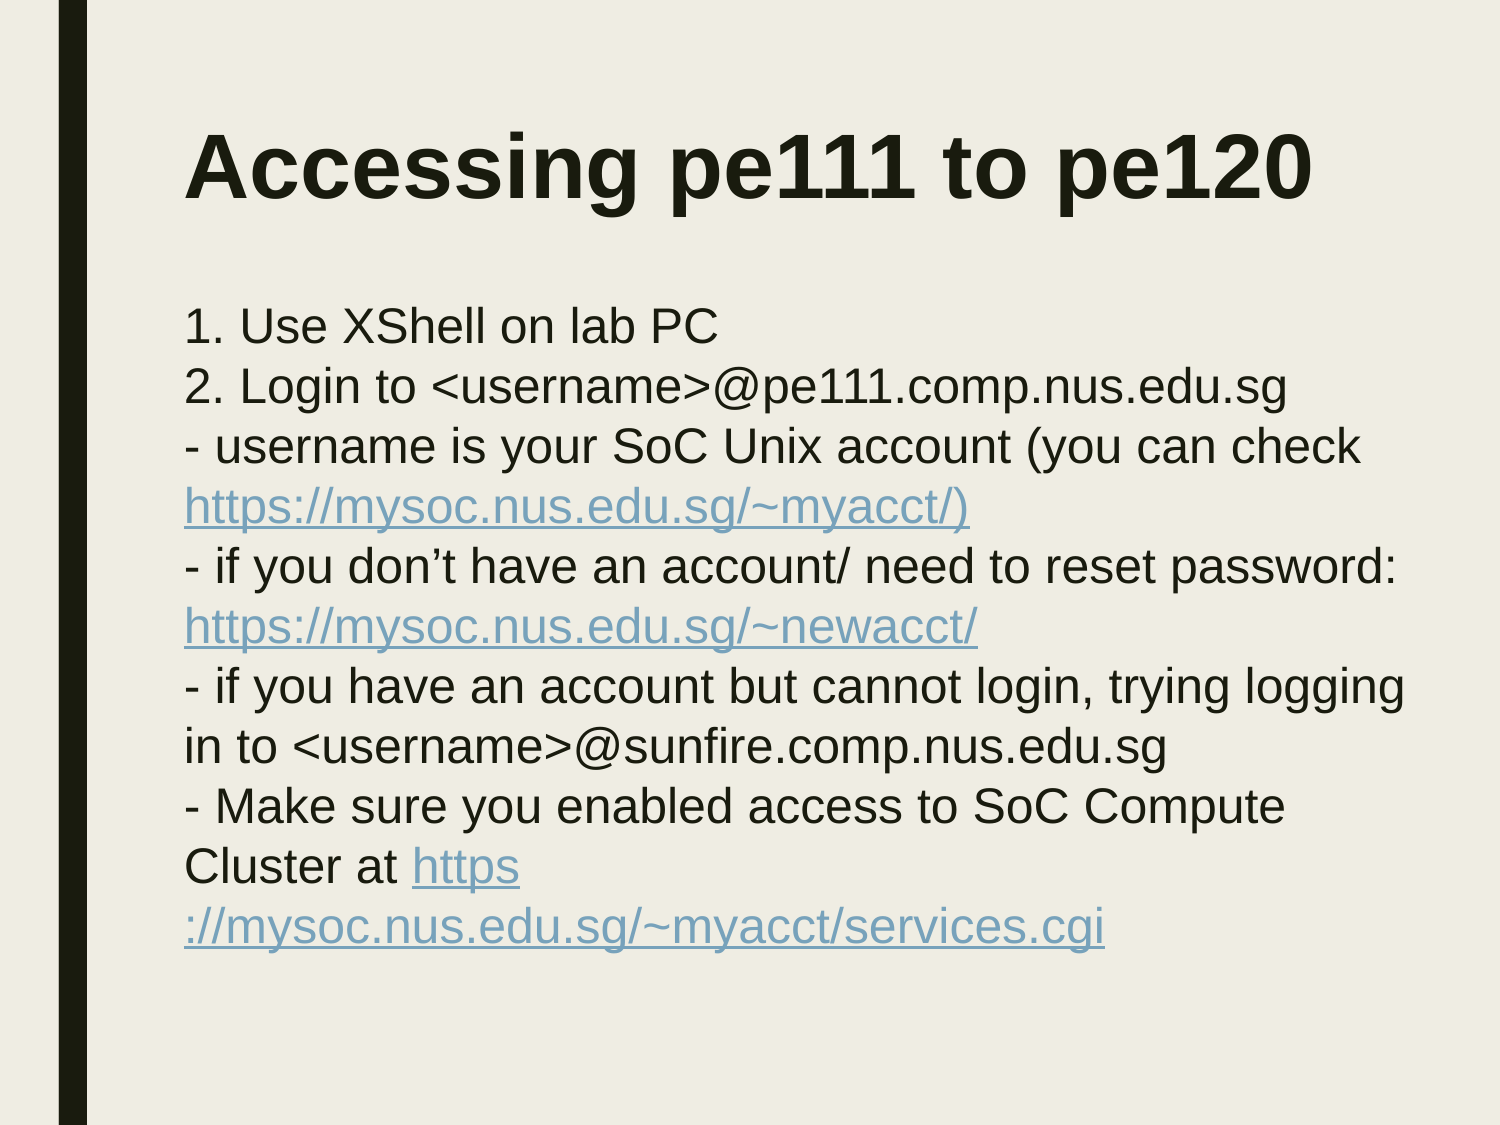

# Accessing pe111 to pe120
1. Use XShell on lab PC
2. Login to <username>@pe111.comp.nus.edu.sg
- username is your SoC Unix account (you can check https://mysoc.nus.edu.sg/~myacct/)
- if you don’t have an account/ need to reset password: https://mysoc.nus.edu.sg/~newacct/
- if you have an account but cannot login, trying logging in to <username>@sunfire.comp.nus.edu.sg
- Make sure you enabled access to SoC Compute Cluster at https://mysoc.nus.edu.sg/~myacct/services.cgi